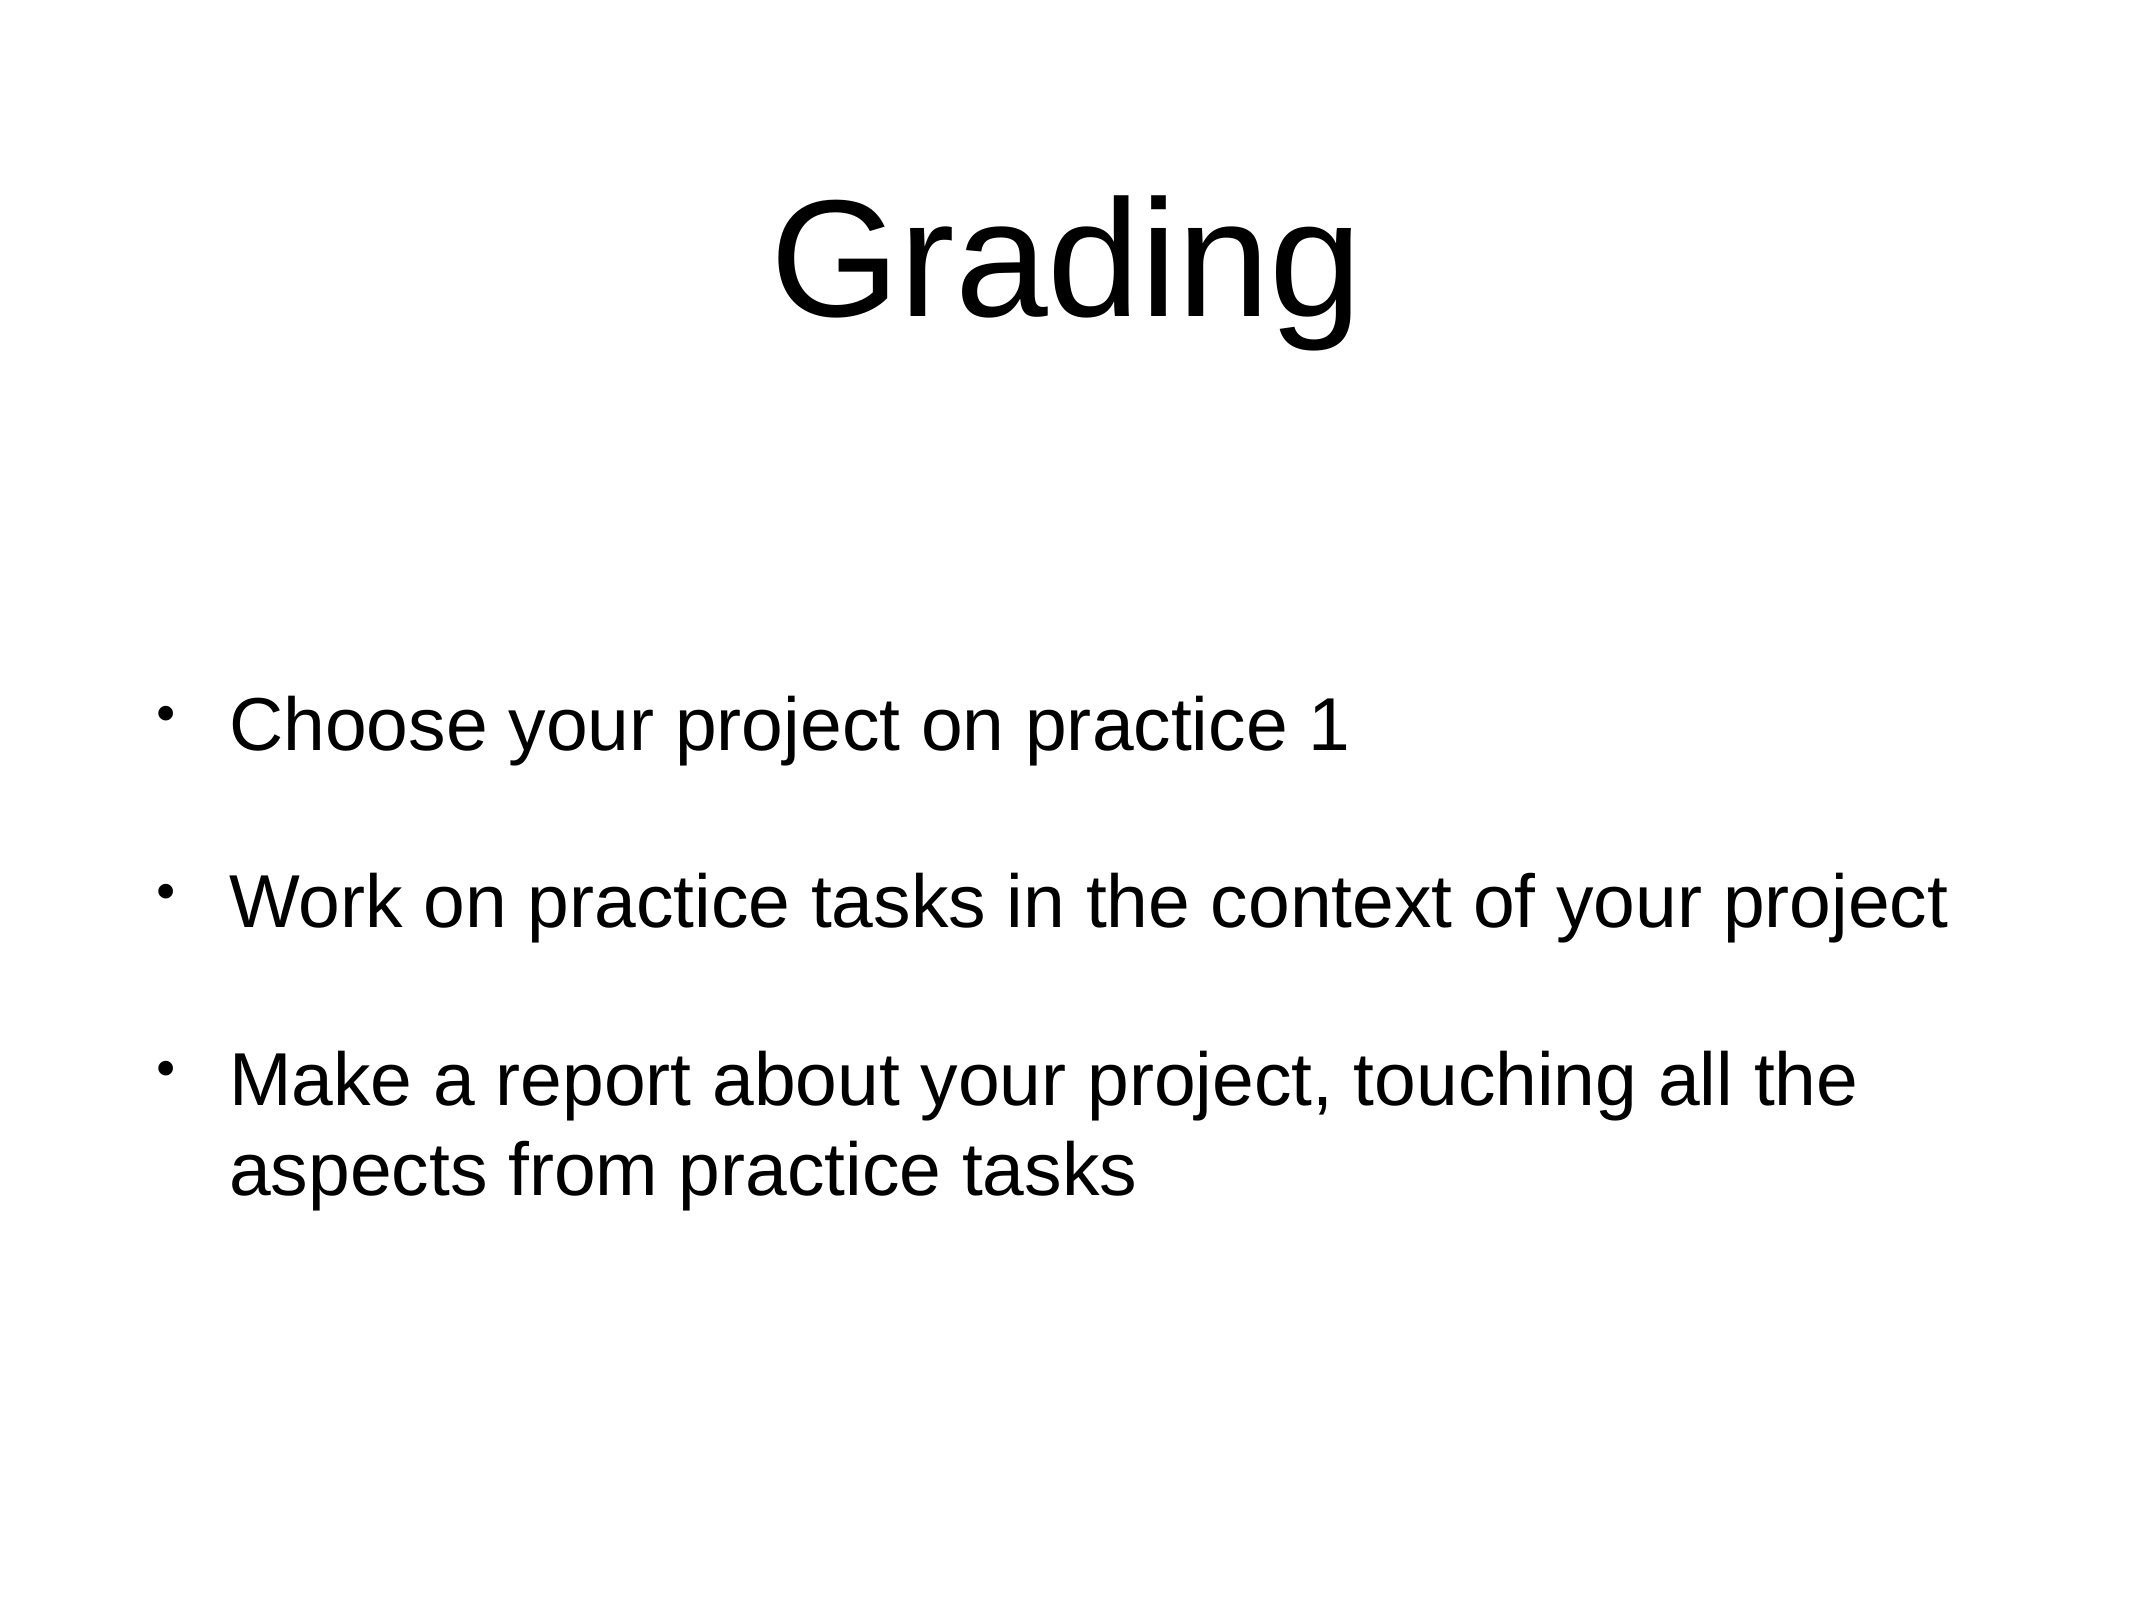

# Grading
Choose your project on practice 1
Work on practice tasks in the context of your project
Make a report about your project, touching all the aspects from practice tasks